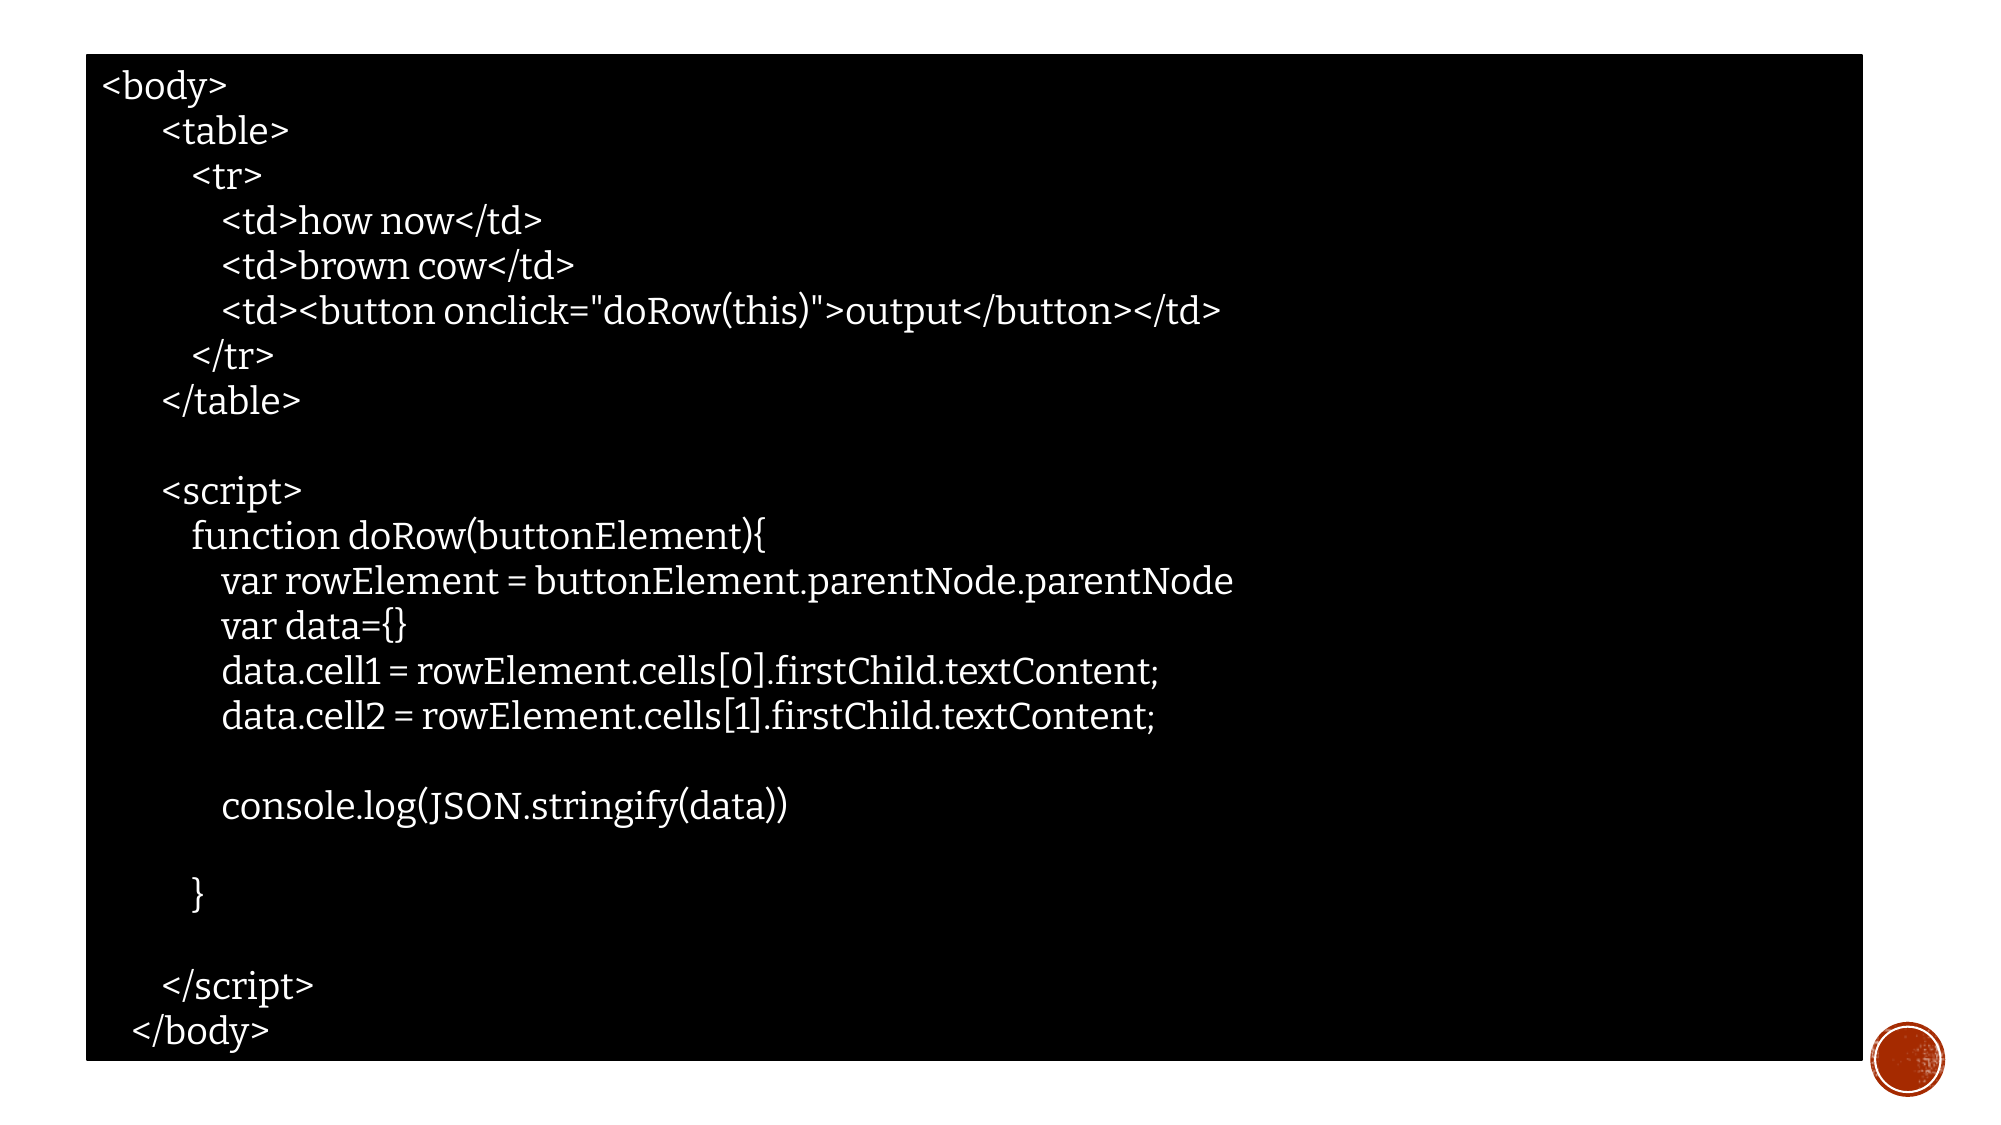

<body>
        <table>
            <tr>
                <td>how now</td>
                <td>brown cow</td>
                <td><button onclick="doRow(this)">output</button></td>
            </tr>
        </table>

        <script>
            function doRow(buttonElement){
                var rowElement = buttonElement.parentNode.parentNode
                var data={}
                data.cell1 = rowElement.cells[0].firstChild.textContent;
                data.cell2 = rowElement.cells[1].firstChild.textContent;
                console.log(JSON.stringify(data))

            }

        </script>
    </body>